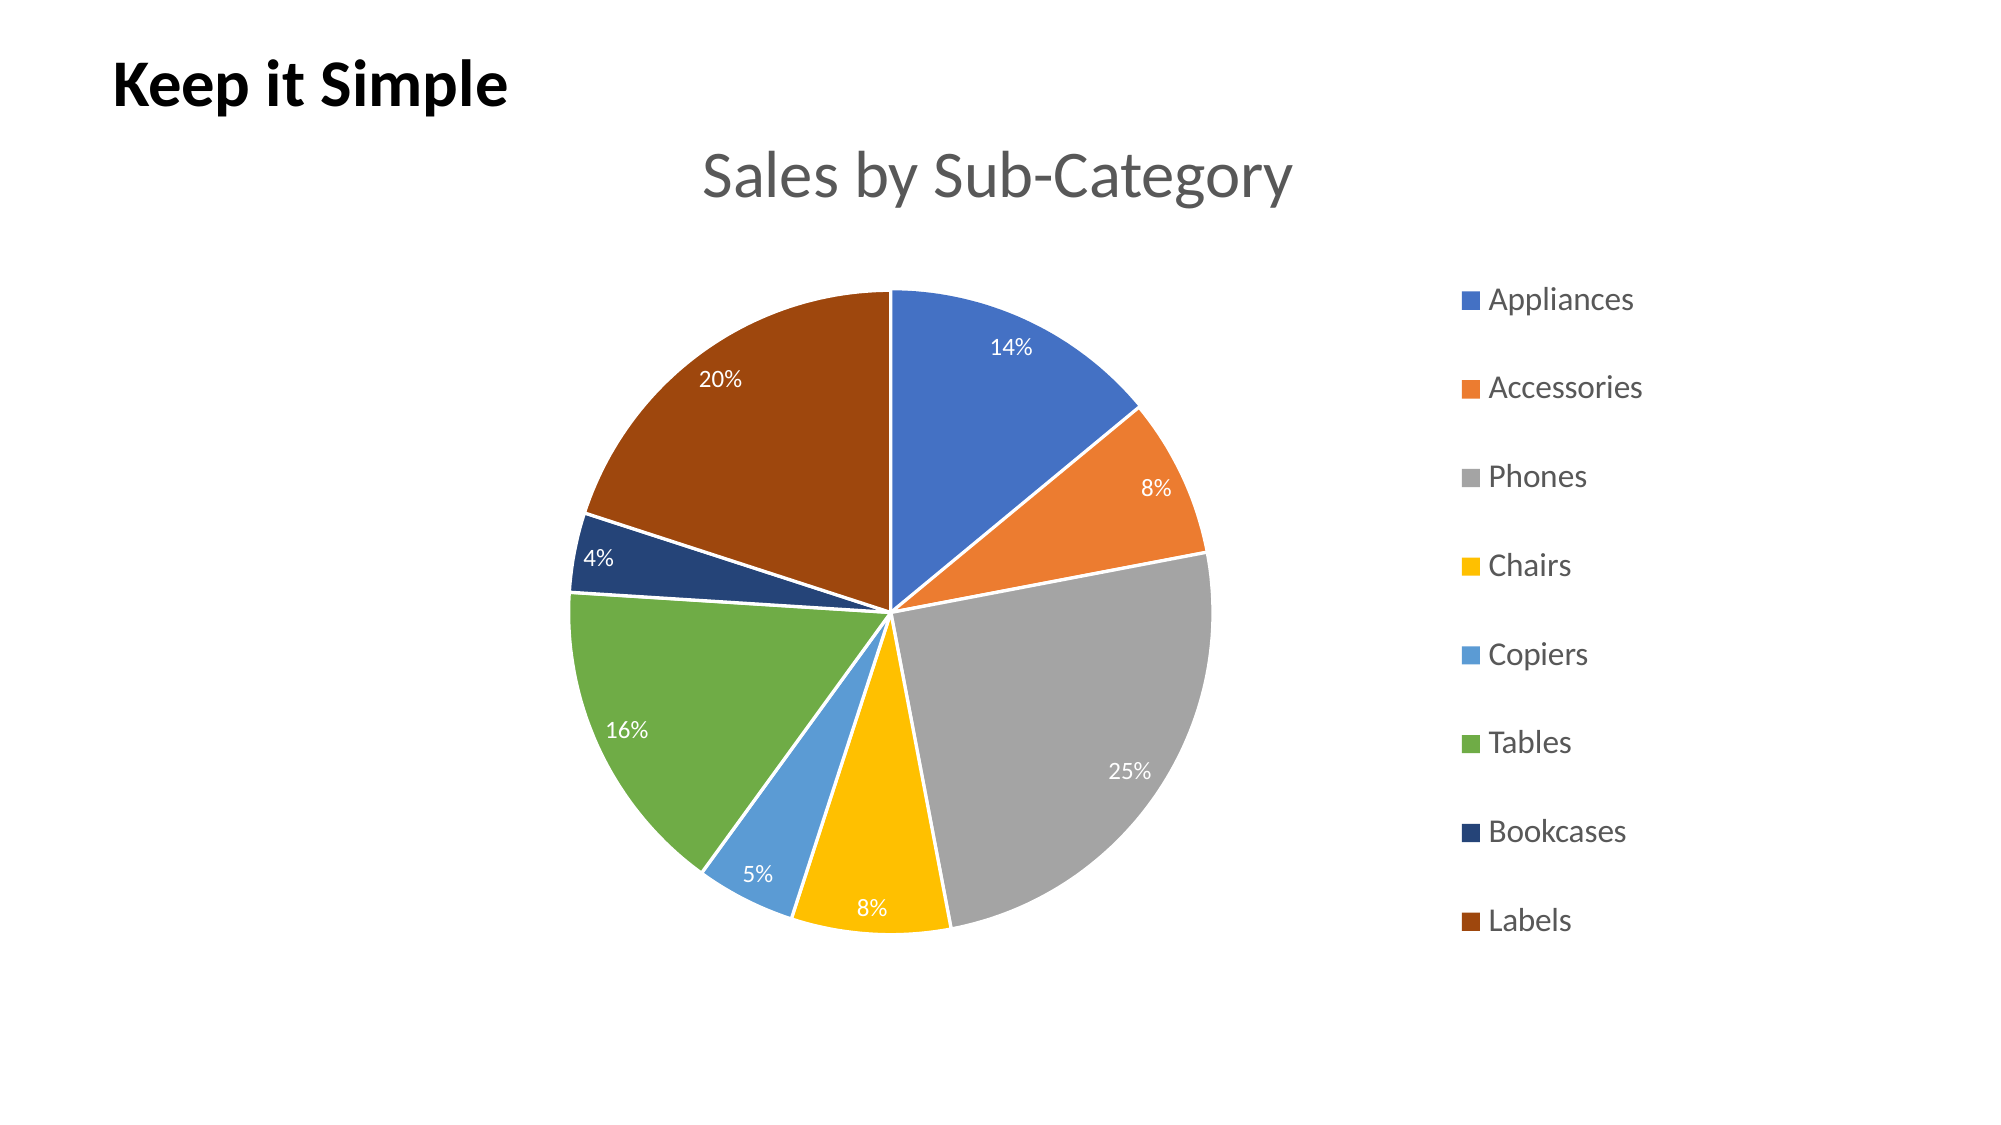

# Keep it Simple
Sales by Sub-Category
Appliances

14%
20%
Accessories

Phones

8%
4%
Chairs

Copiers

16%
Tables

25%
Bookcases

5%
8%
Labels